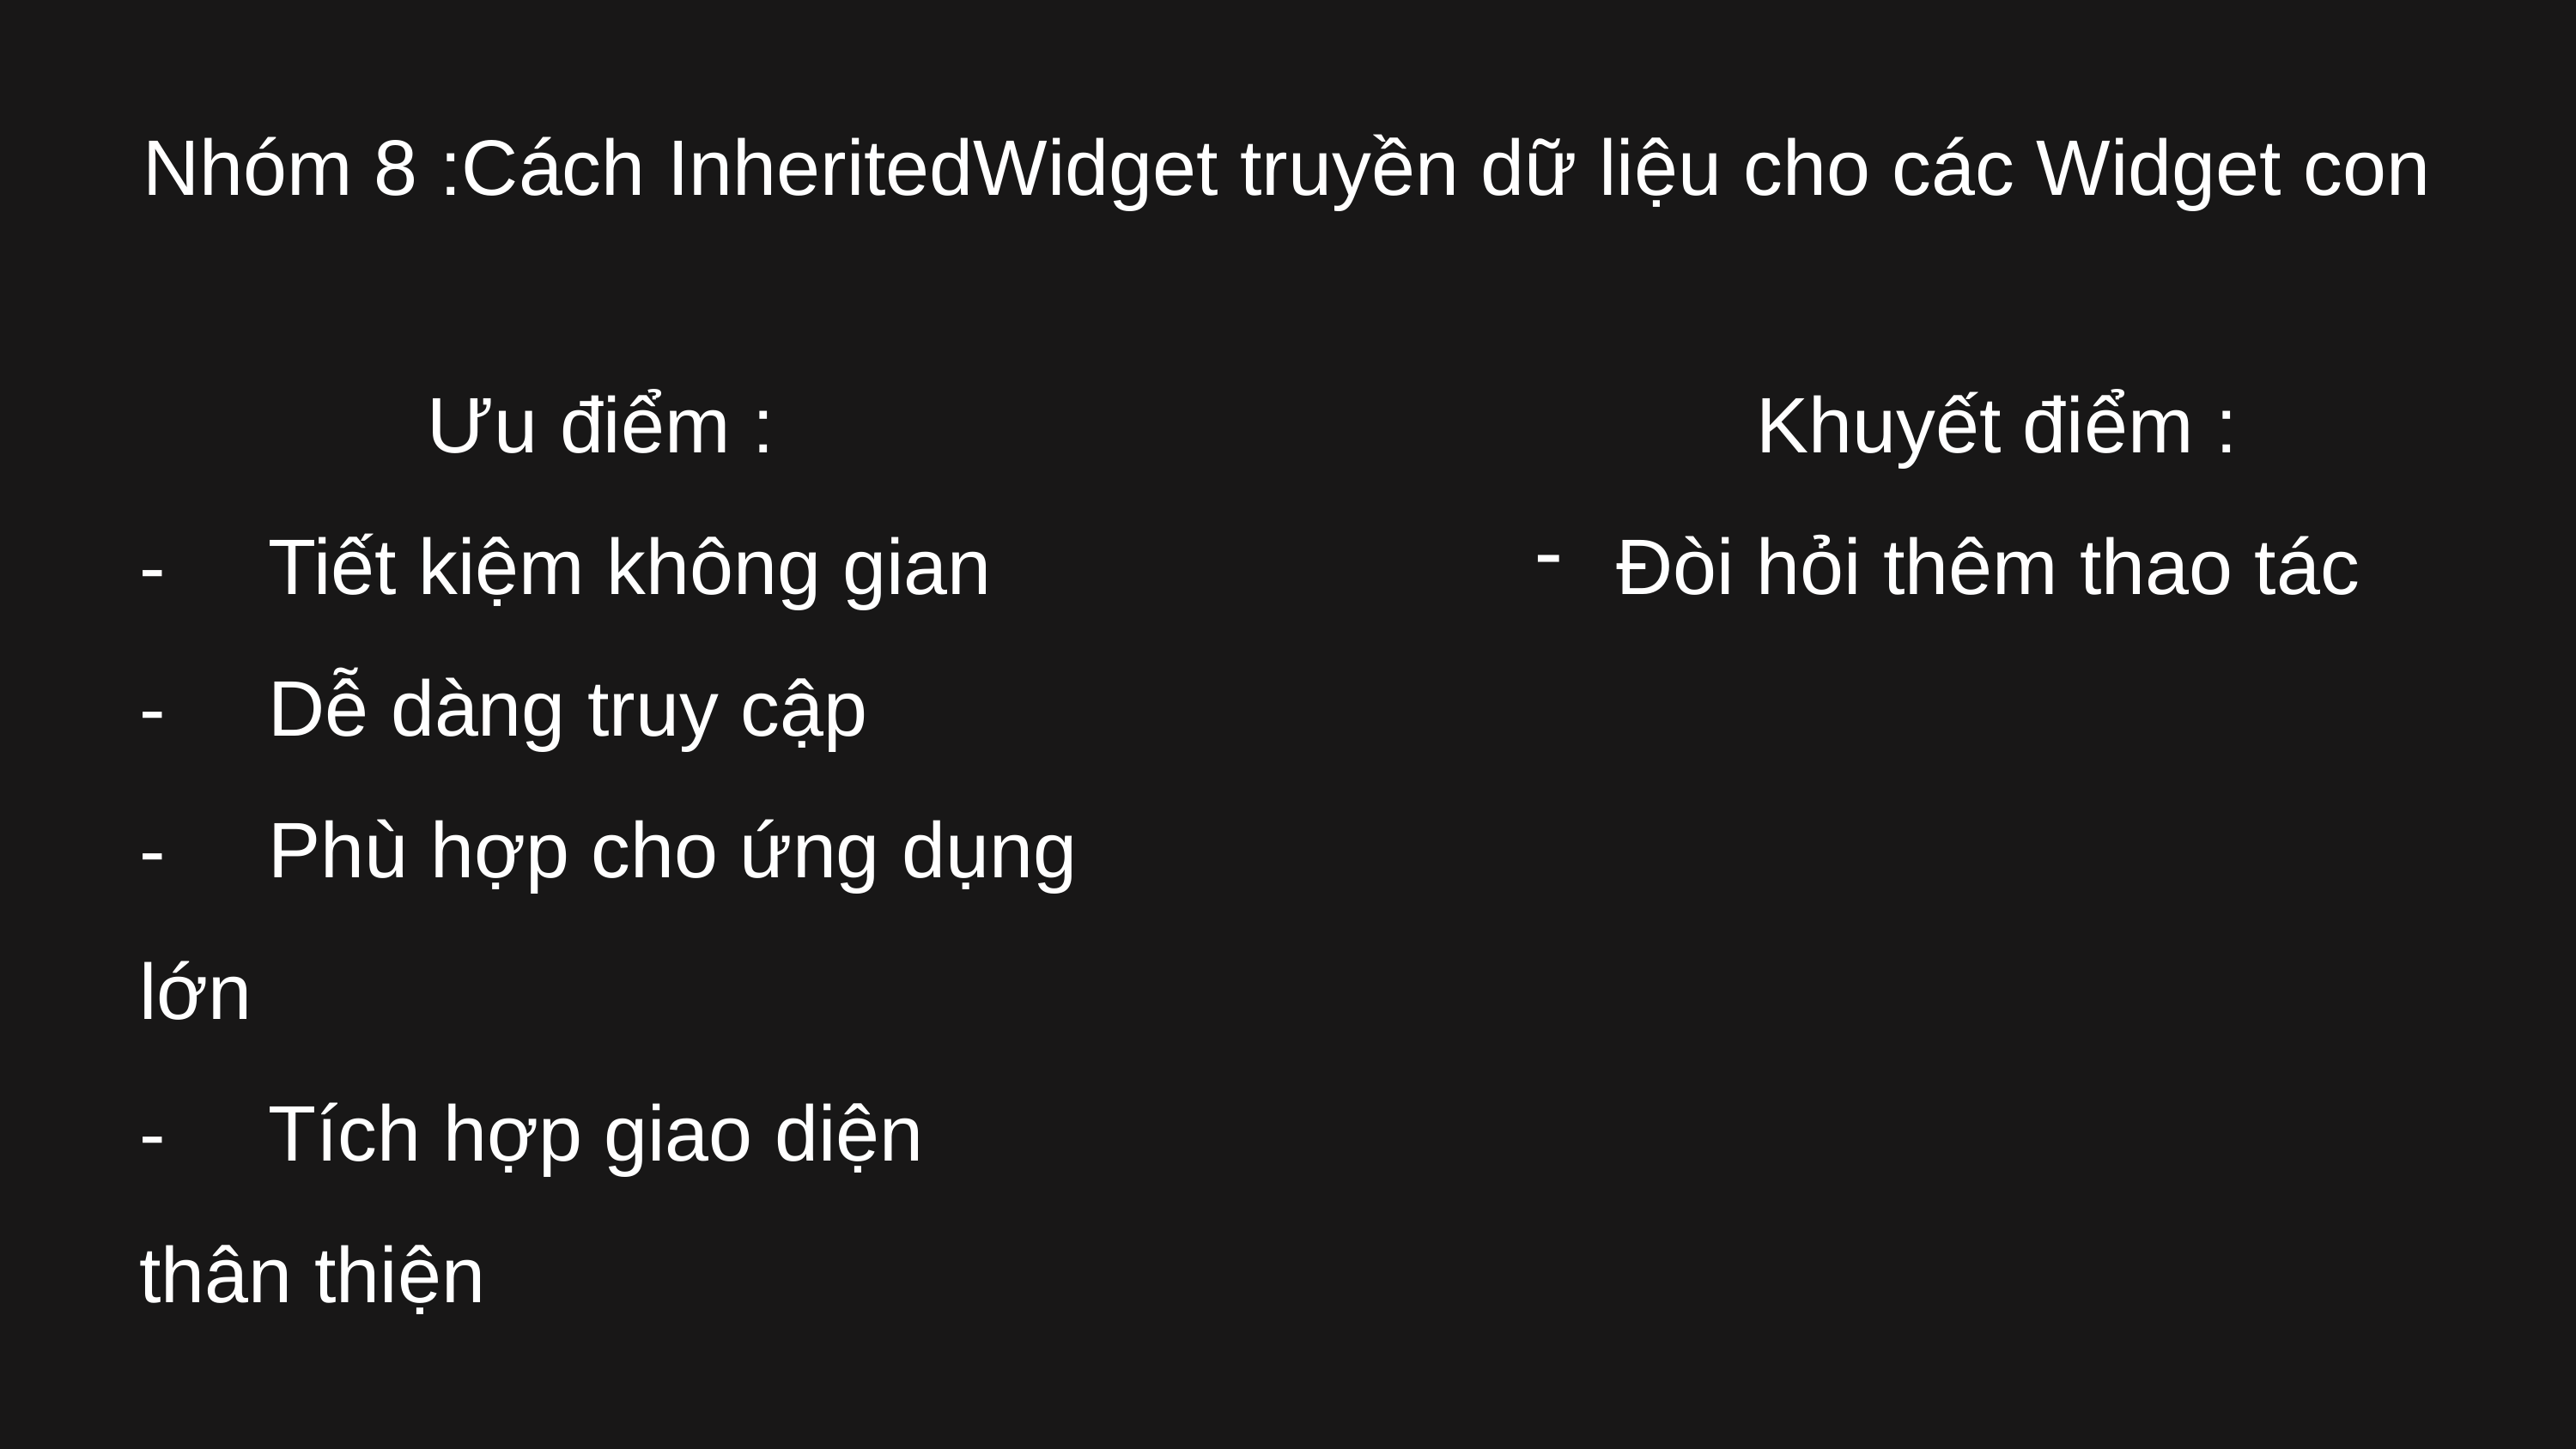

Nhóm 8 :Cách InheritedWidget truyền dữ liệu cho các Widget con
Ưu điểm :
-	Tiết kiệm không gian
-	Dễ dàng truy cập
-	Phù hợp cho ứng dụng lớn
-	Tích hợp giao diện thân thiện
Khuyết điểm :
Đòi hỏi thêm thao tác